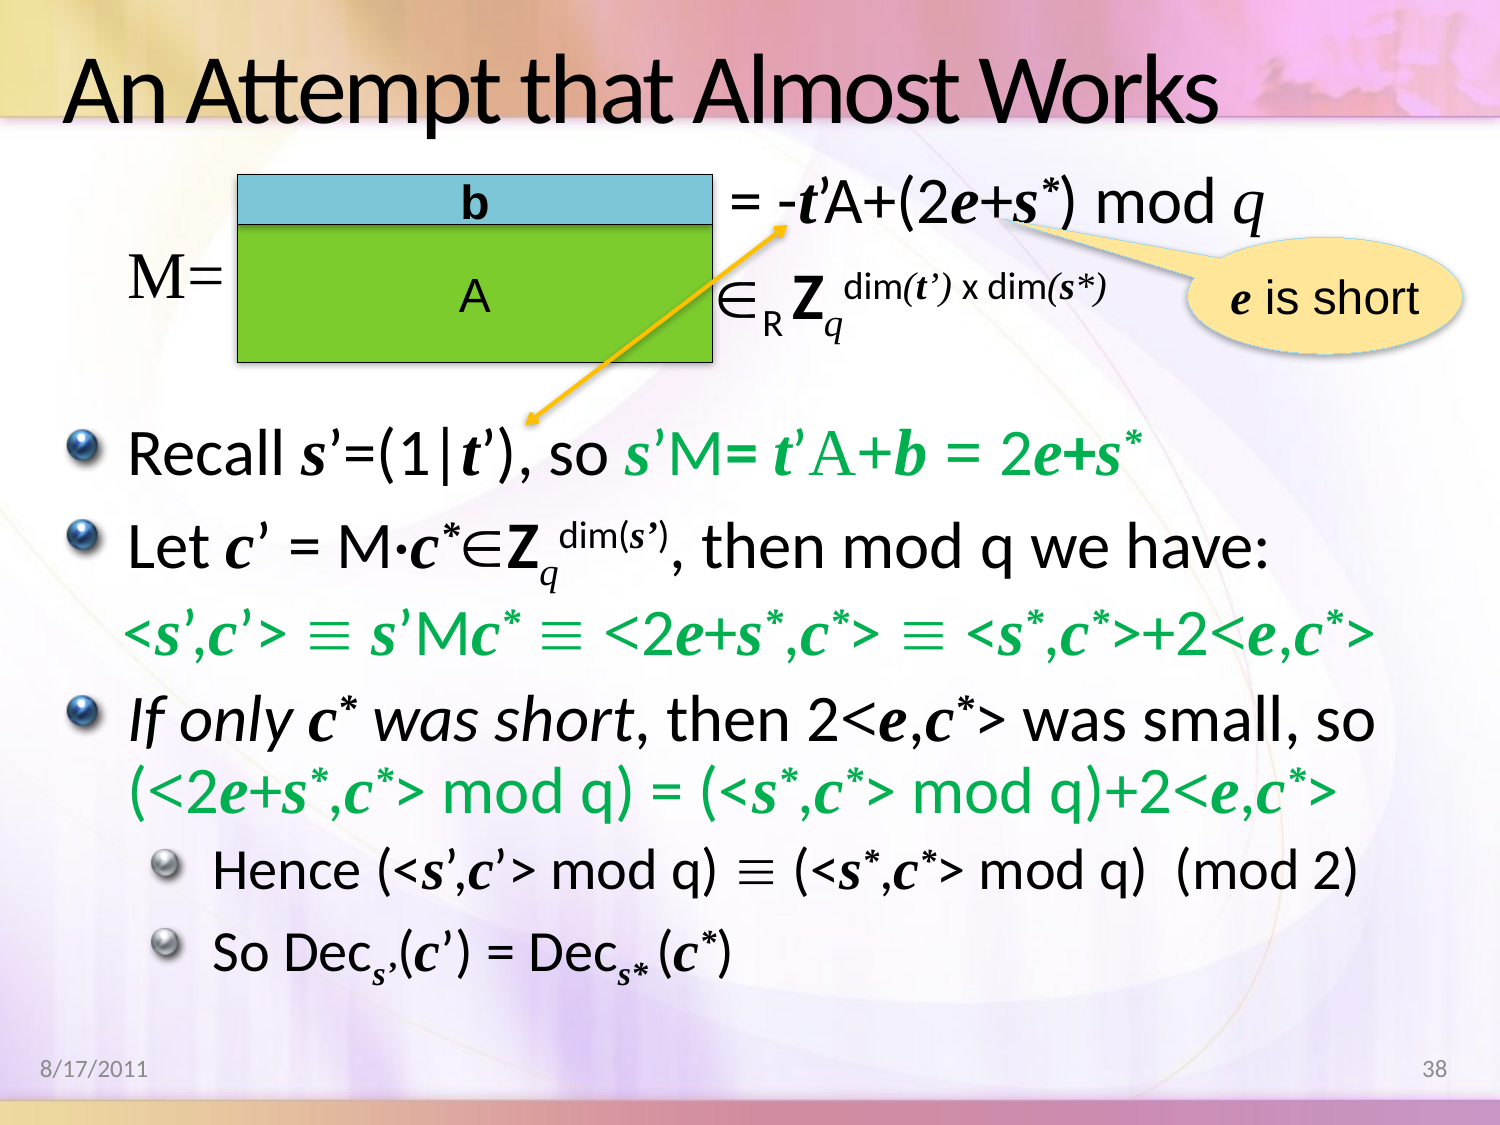

# An Attempt that Almost Works
 = -t’A+(2e+s*) mod q
b
M=
A
∈R Zqdim(t’) x dim(s*)
e is short
Recall s’=(1|t’), so s’M= t’A+b = 2e+s*
Let c’ = M·c*∈Zqdim(s’), then mod q we have:
    <s’,c’> ≡ s’Mc* ≡ <2e+s*,c*> ≡ <s*,c*>+2<e,c*>
If only c* was short, then 2<e,c*> was small, so (<2e+s*,c*> mod q) = (<s*,c*> mod q)+2<e,c*>
Hence (<s’,c’> mod q) ≡ (<s*,c*> mod q)  (mod 2)
So Decs’(c’) = Decs* (c*)
8/17/2011
38